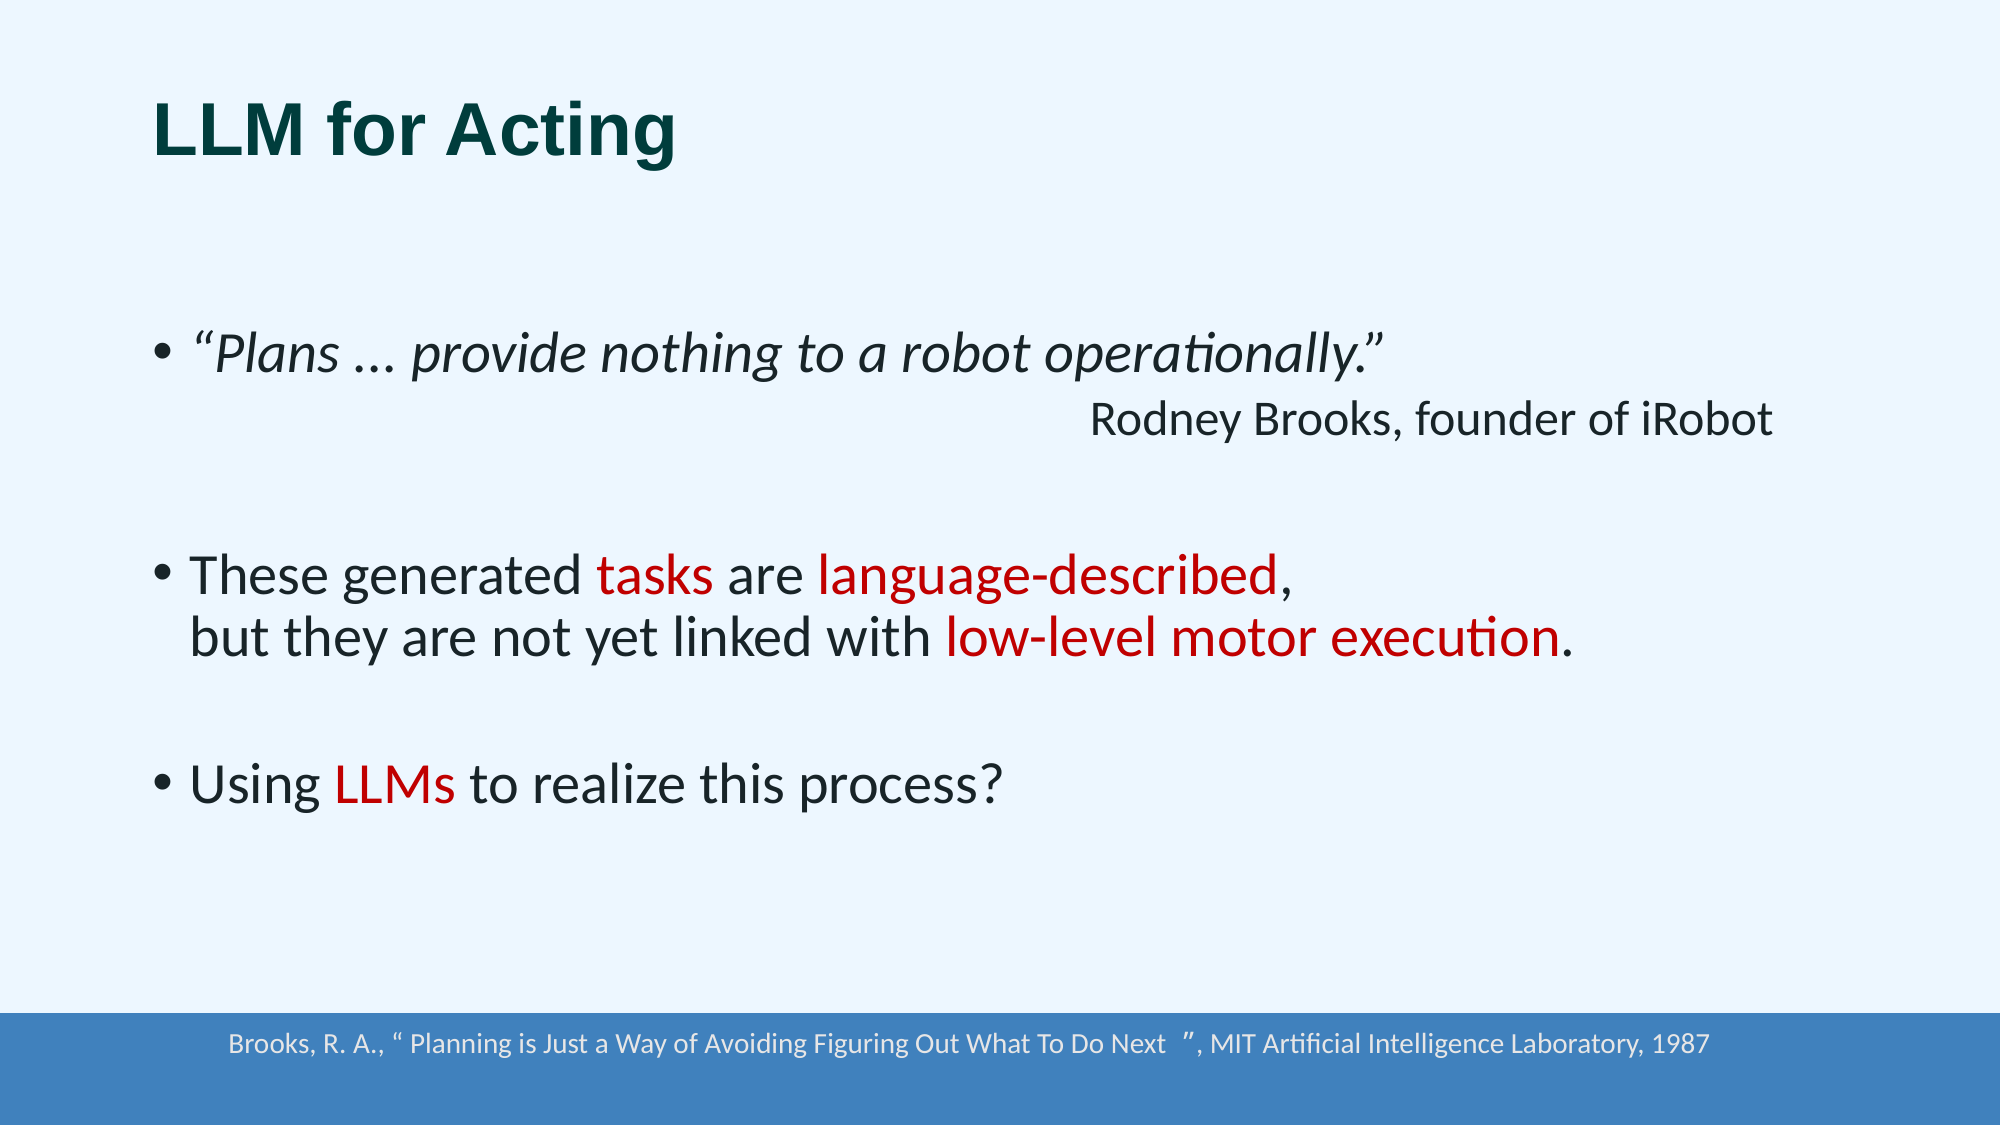

# LLM for Acting

“Plans ... provide nothing to a robot operationally.”
						Rodney Brooks, founder of iRobot

These generated tasks are language-described,
but they are not yet linked with low-level motor execution.
Using LLMs to realize this process?
Brooks, R. A., “ Planning is Just a Way of Avoiding Figuring Out What To Do Next ﻿ ”, MIT Artificial Intelligence Laboratory, 1987